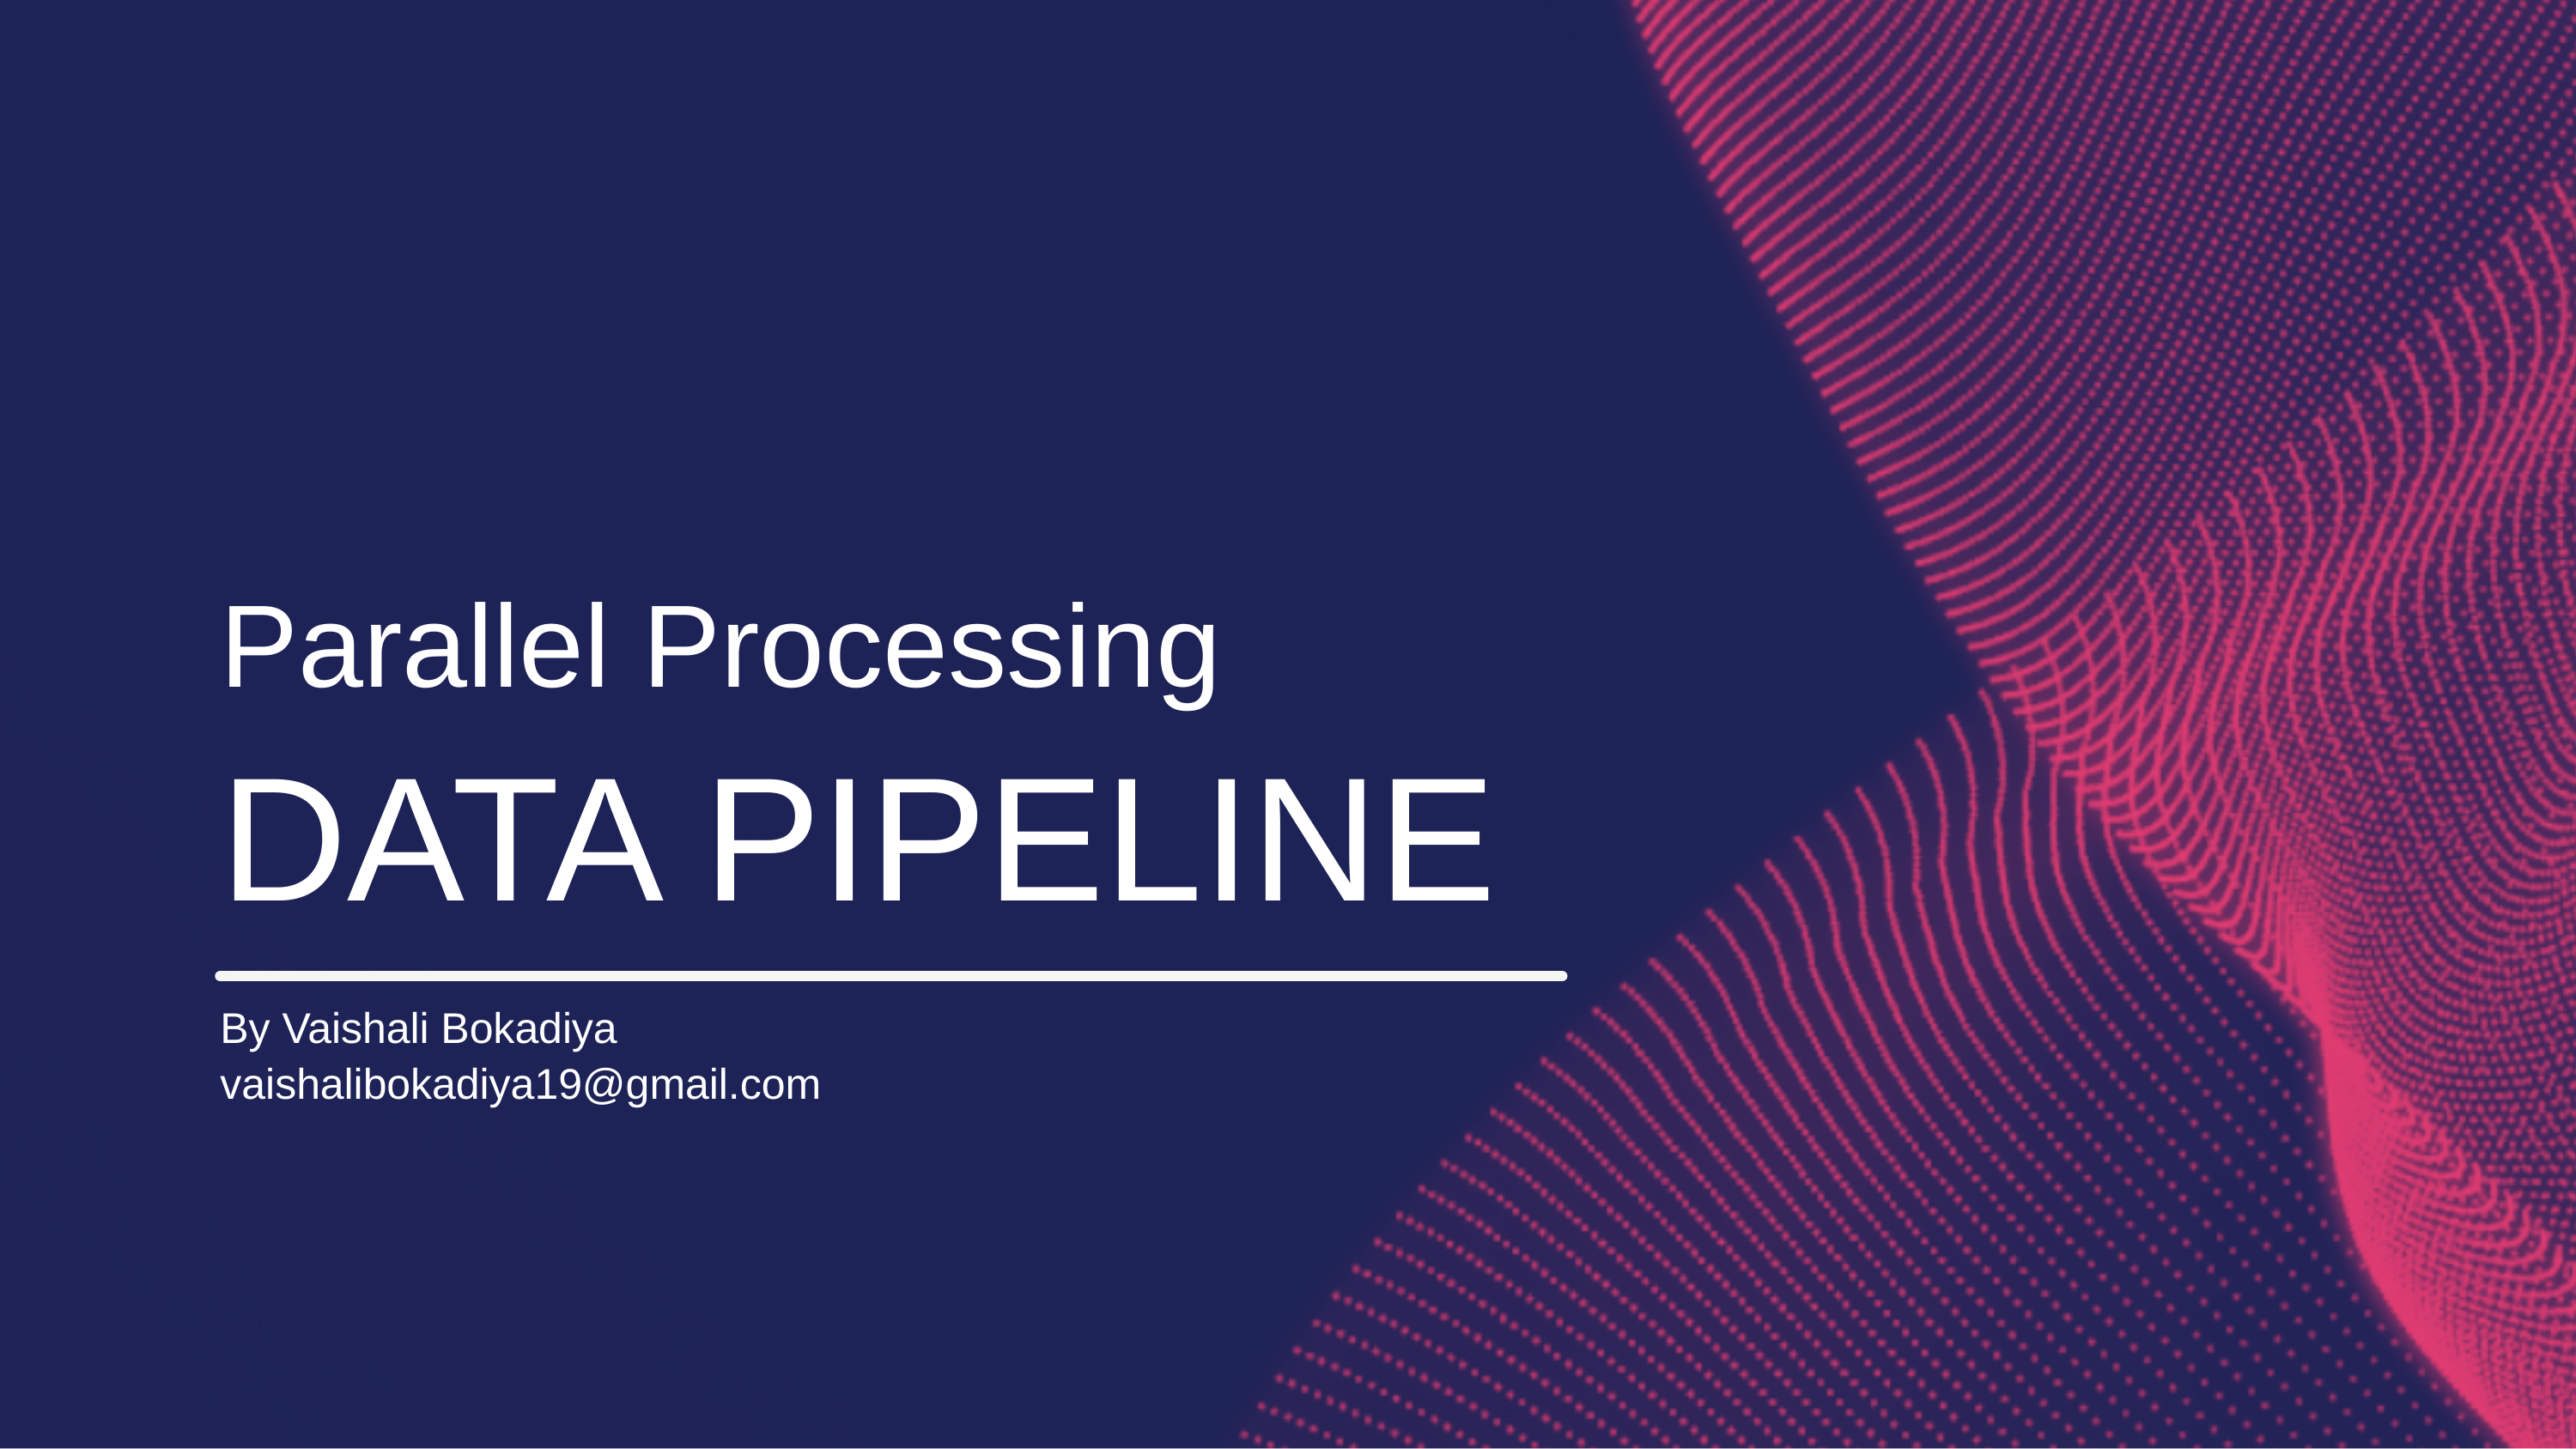

Parallel Processing
DATA PIPELINE
By Vaishali Bokadiya
vaishalibokadiya19@gmail.com